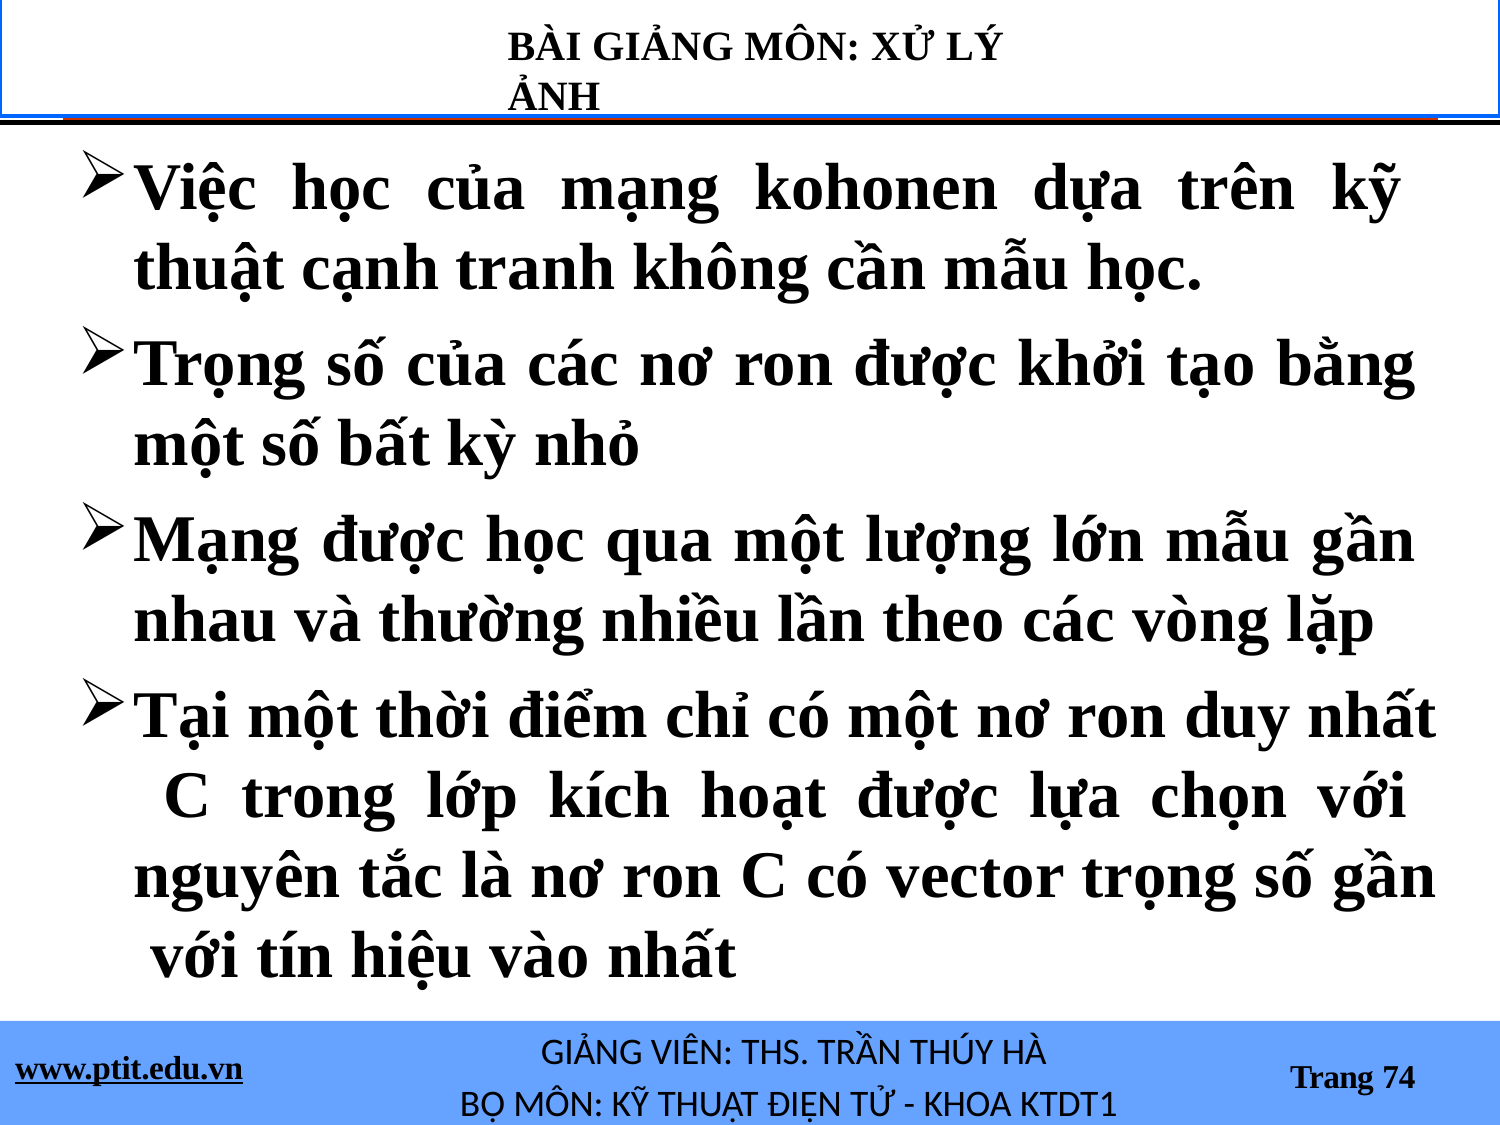

BÀI GIẢNG MÔN: XỬ LÝ ẢNH
Việc học của mạng kohonen dựa trên kỹ  thuật cạnh tranh không cần mẫu học.
Trọng số của các nơ ron được khởi tạo bằng  một số bất kỳ nhỏ
Mạng được học qua một lượng lớn mẫu gần  nhau và thường nhiều lần theo các vòng lặp
Tại một thời điểm chỉ có một nơ ron duy nhất  C trong lớp kích hoạt được lựa chọn với  nguyên tắc là nơ ron C có vector trọng số gần  với tín hiệu vào nhất

GIẢNG VIÊN: THS. TRẦN THÚY HÀ
BỘ MÔN: KỸ THUẬT ĐIỆN TỬ - KHOA KTDT1
www.ptit.edu.vn
Trang 74